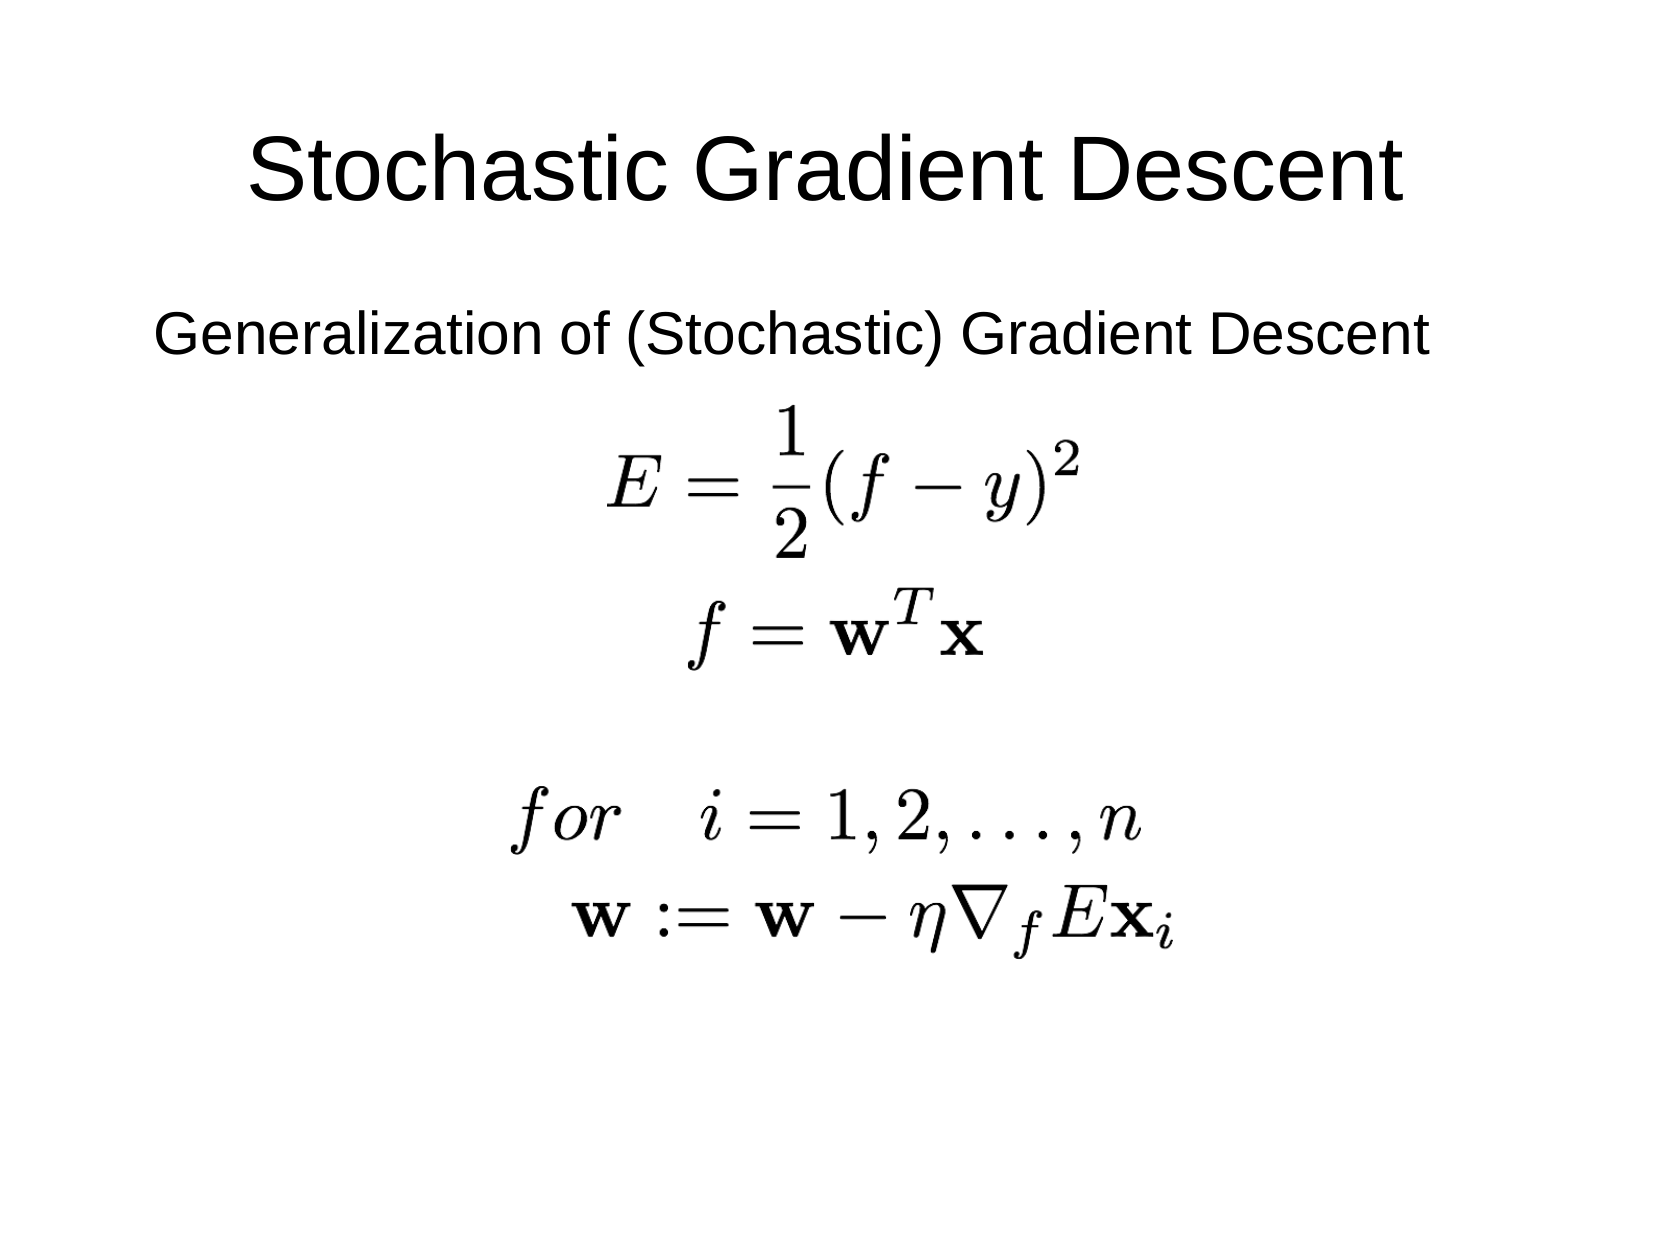

Stochastic Gradient Descent
Generalization of (Stochastic) Gradient Descent